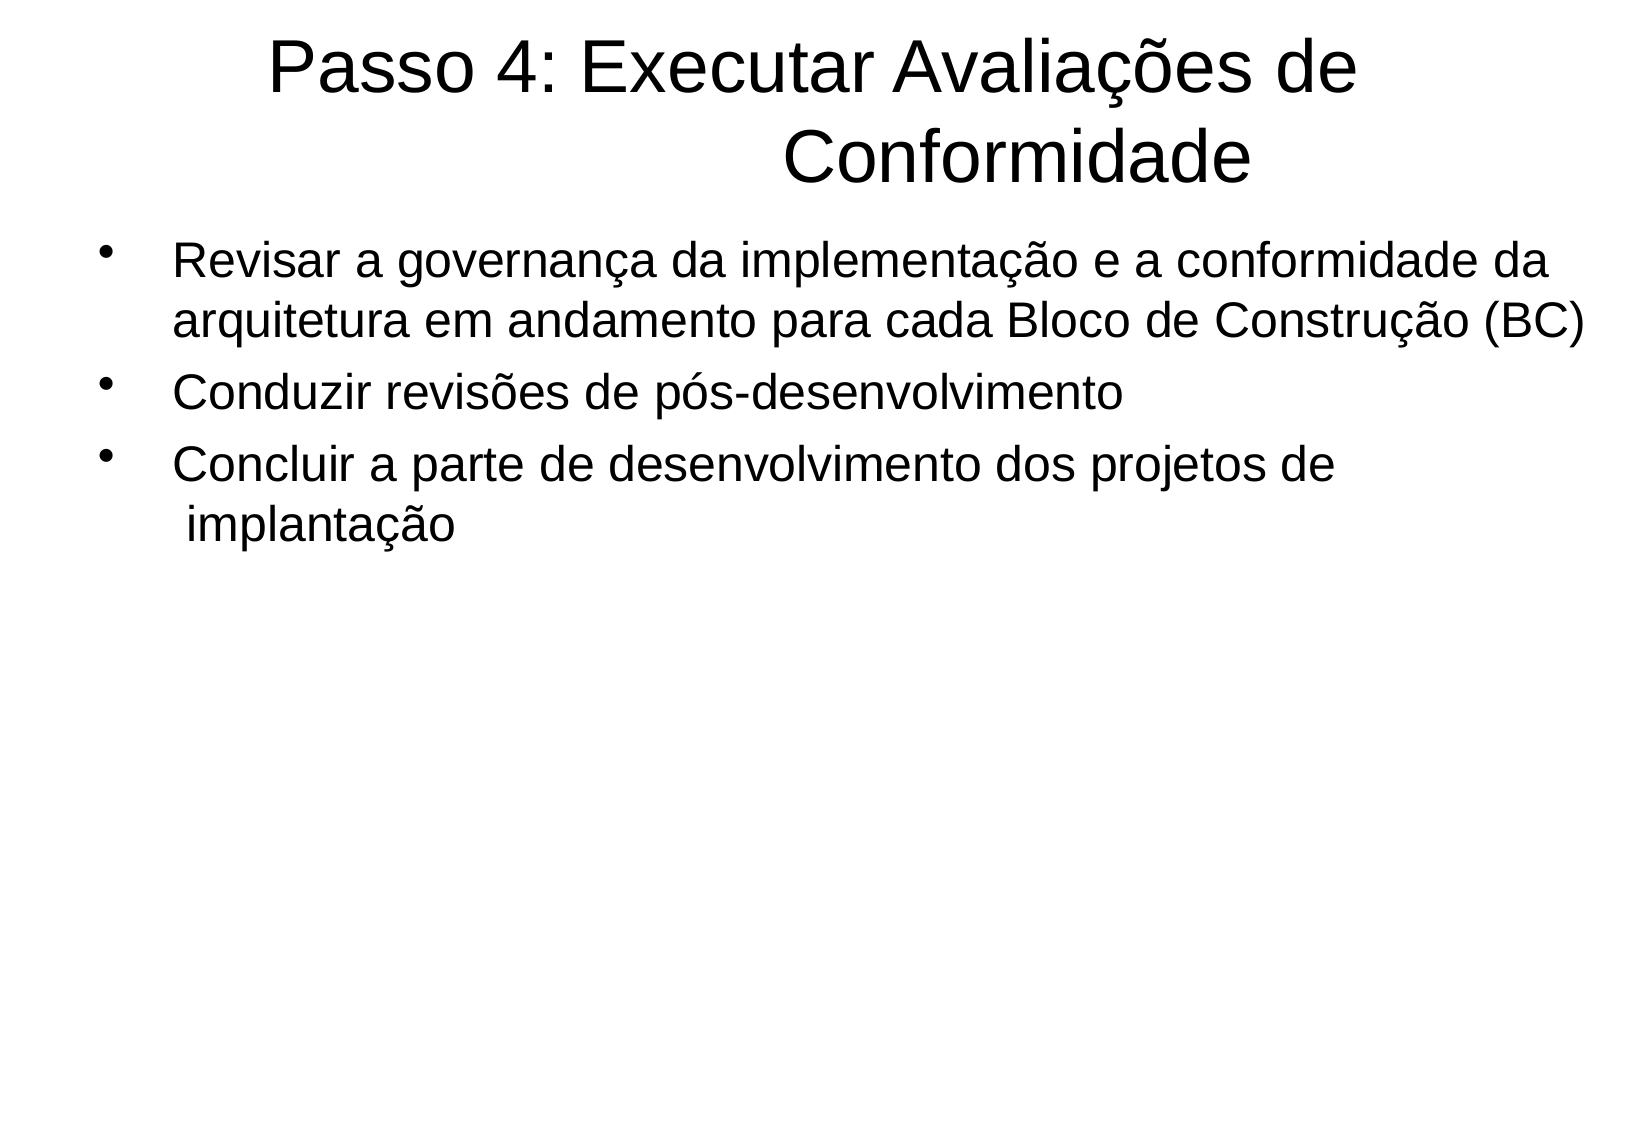

# Passo 4: Executar Avaliações de
Conformidade
Revisar a governança da implementação e a conformidade da
arquitetura em andamento para cada Bloco de Construção (BC)
Conduzir revisões de pós-desenvolvimento
Concluir a parte de desenvolvimento dos projetos de  implantação